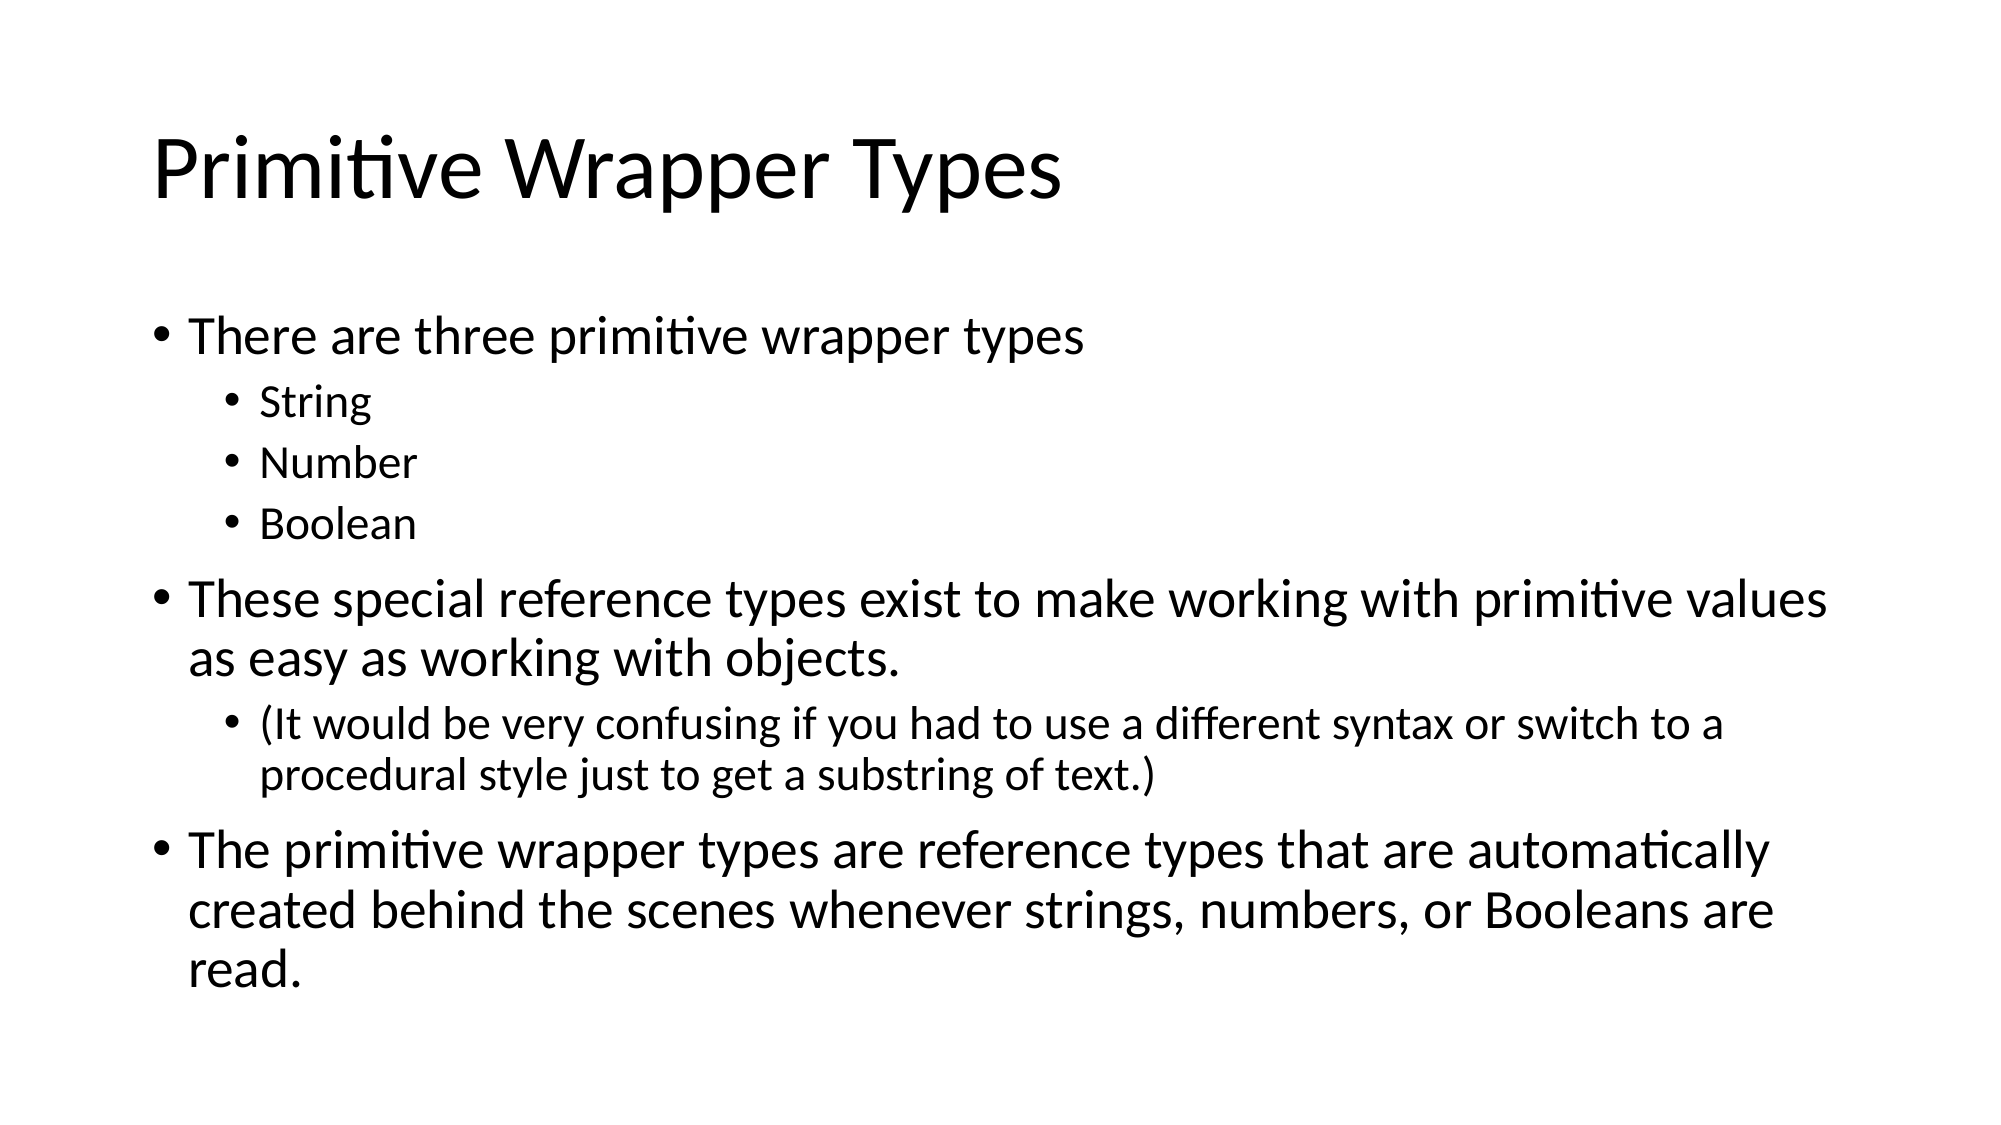

# Primitive Wrapper Types
There are three primitive wrapper types
String
Number
Boolean
These special reference types exist to make working with primitive values as easy as working with objects.
(It would be very confusing if you had to use a different syntax or switch to a procedural style just to get a substring of text.)
The primitive wrapper types are reference types that are automatically created behind the scenes whenever strings, numbers, or Booleans are read.